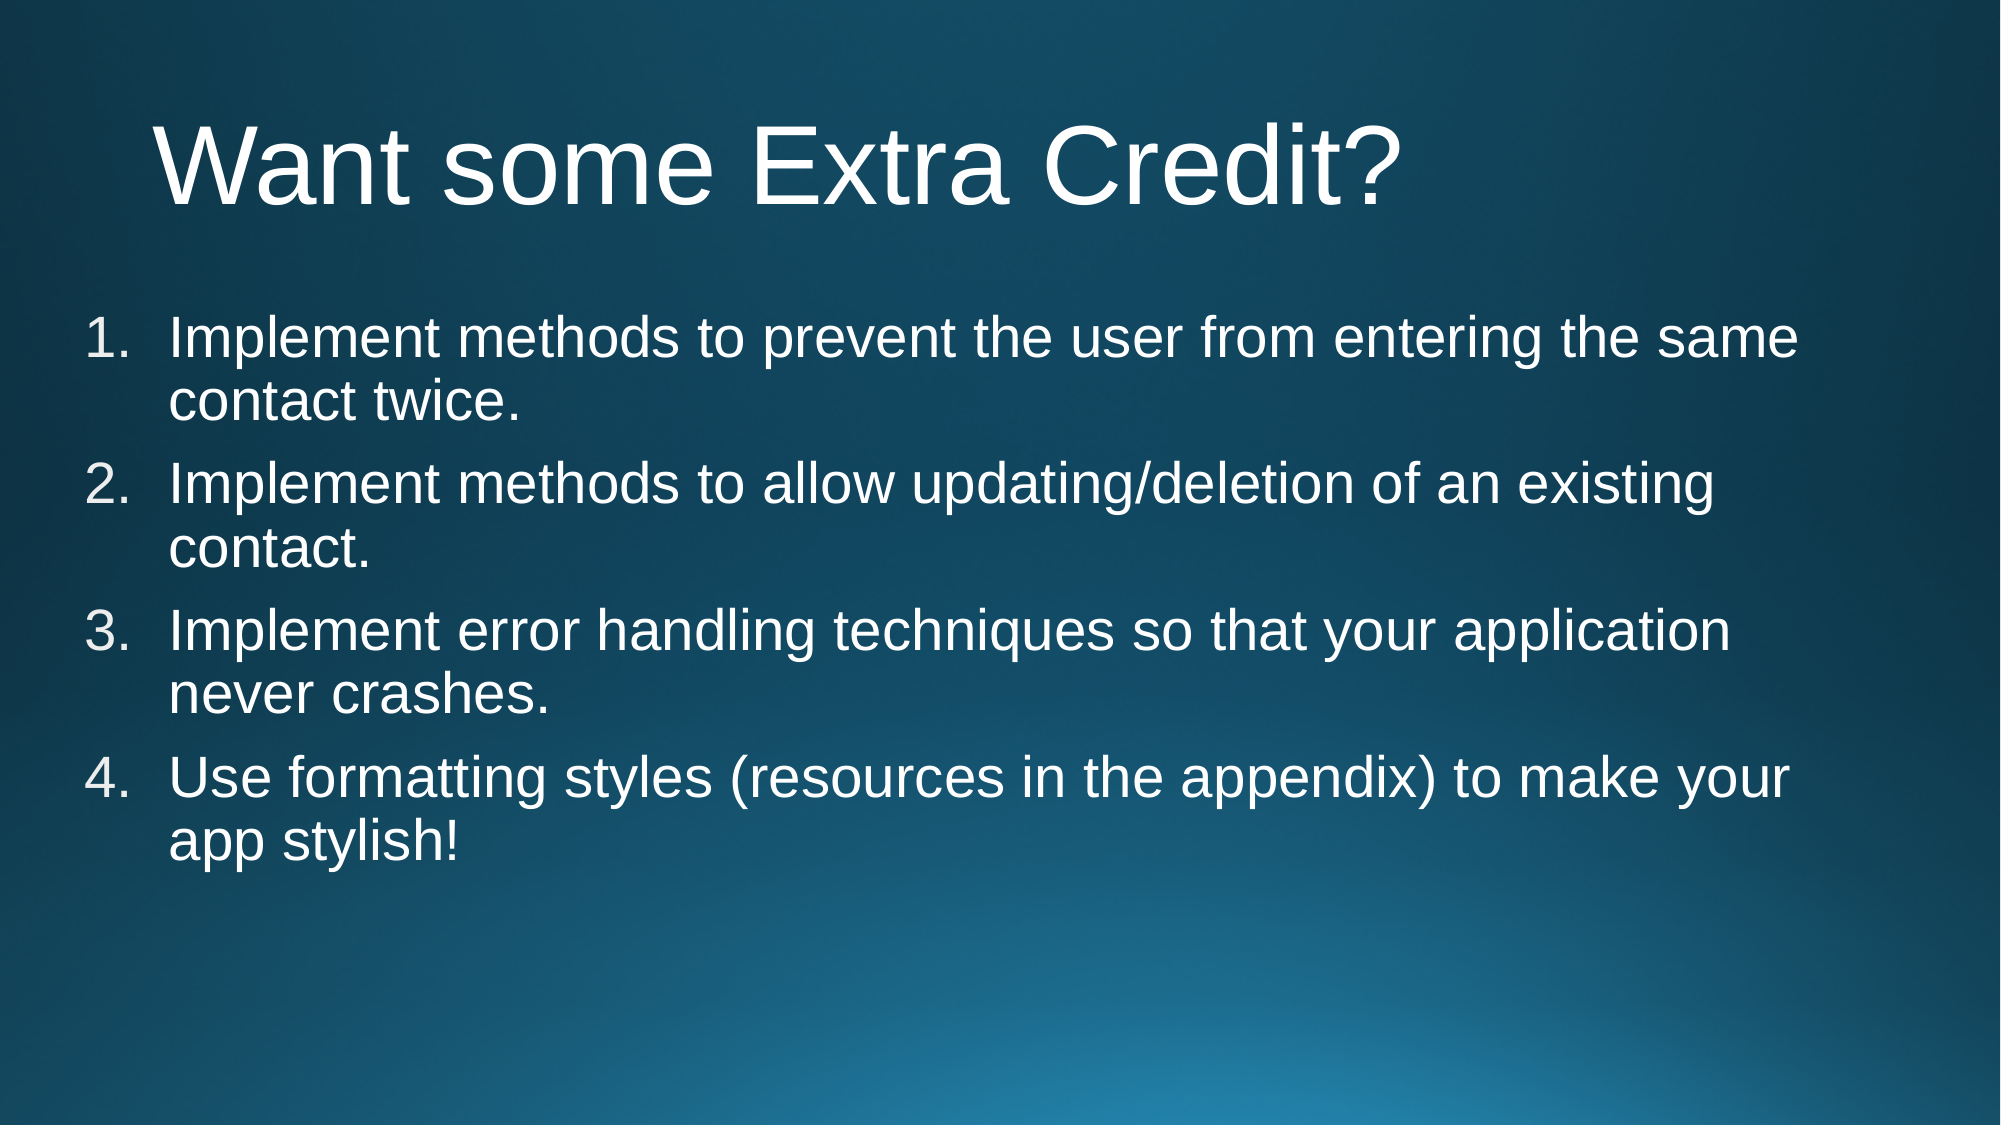

# Want some Extra Credit?
Implement methods to prevent the user from entering the same contact twice.
Implement methods to allow updating/deletion of an existing contact.
Implement error handling techniques so that your application never crashes.
Use formatting styles (resources in the appendix) to make your app stylish!